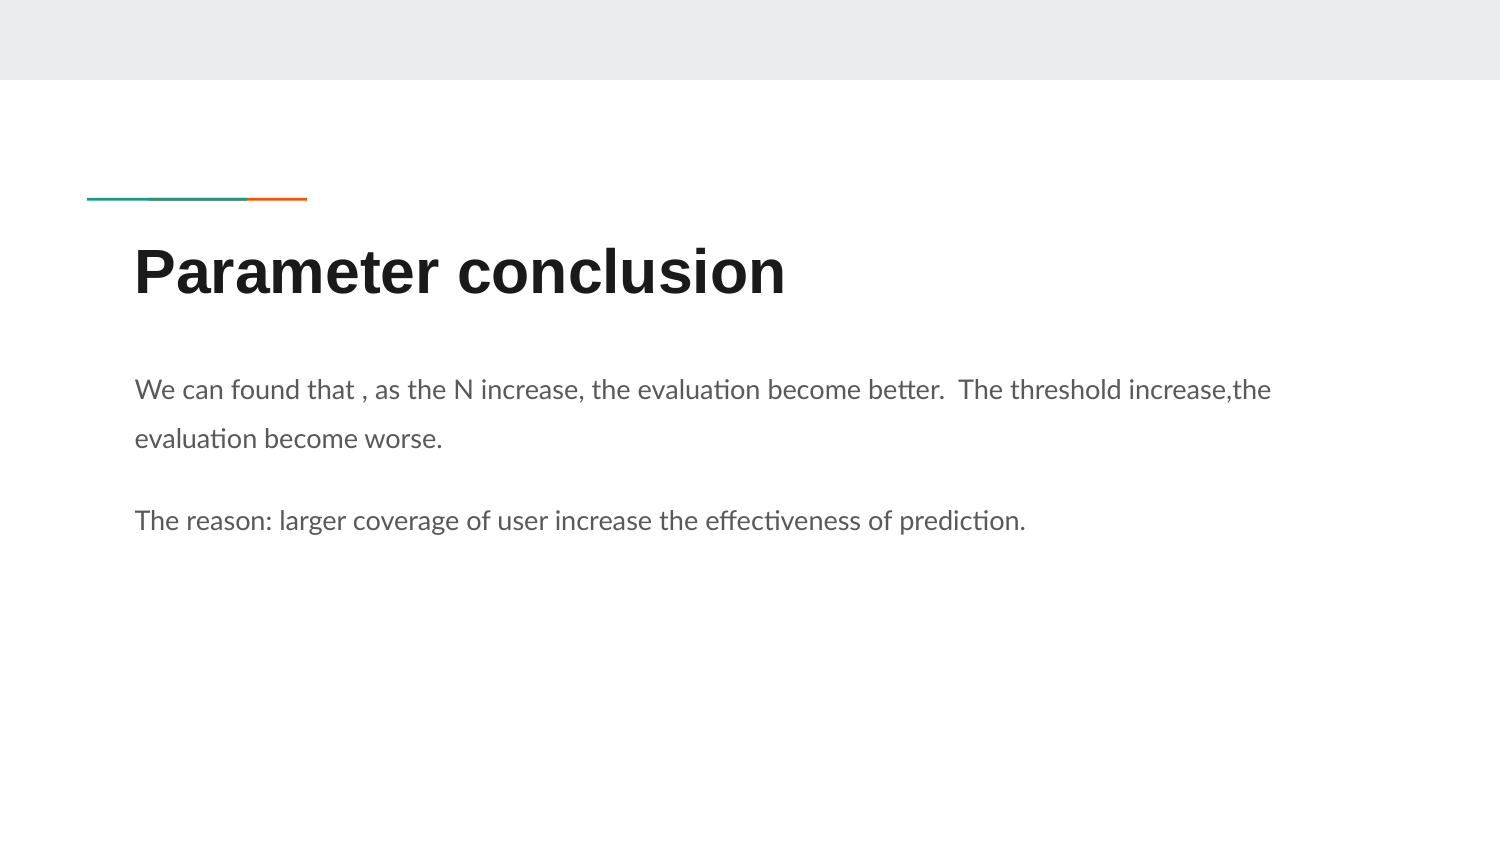

# Parameter conclusion
We can found that , as the N increase, the evaluation become better.  The threshold increase,the evaluation become worse.
The reason: larger coverage of user increase the effectiveness of prediction.